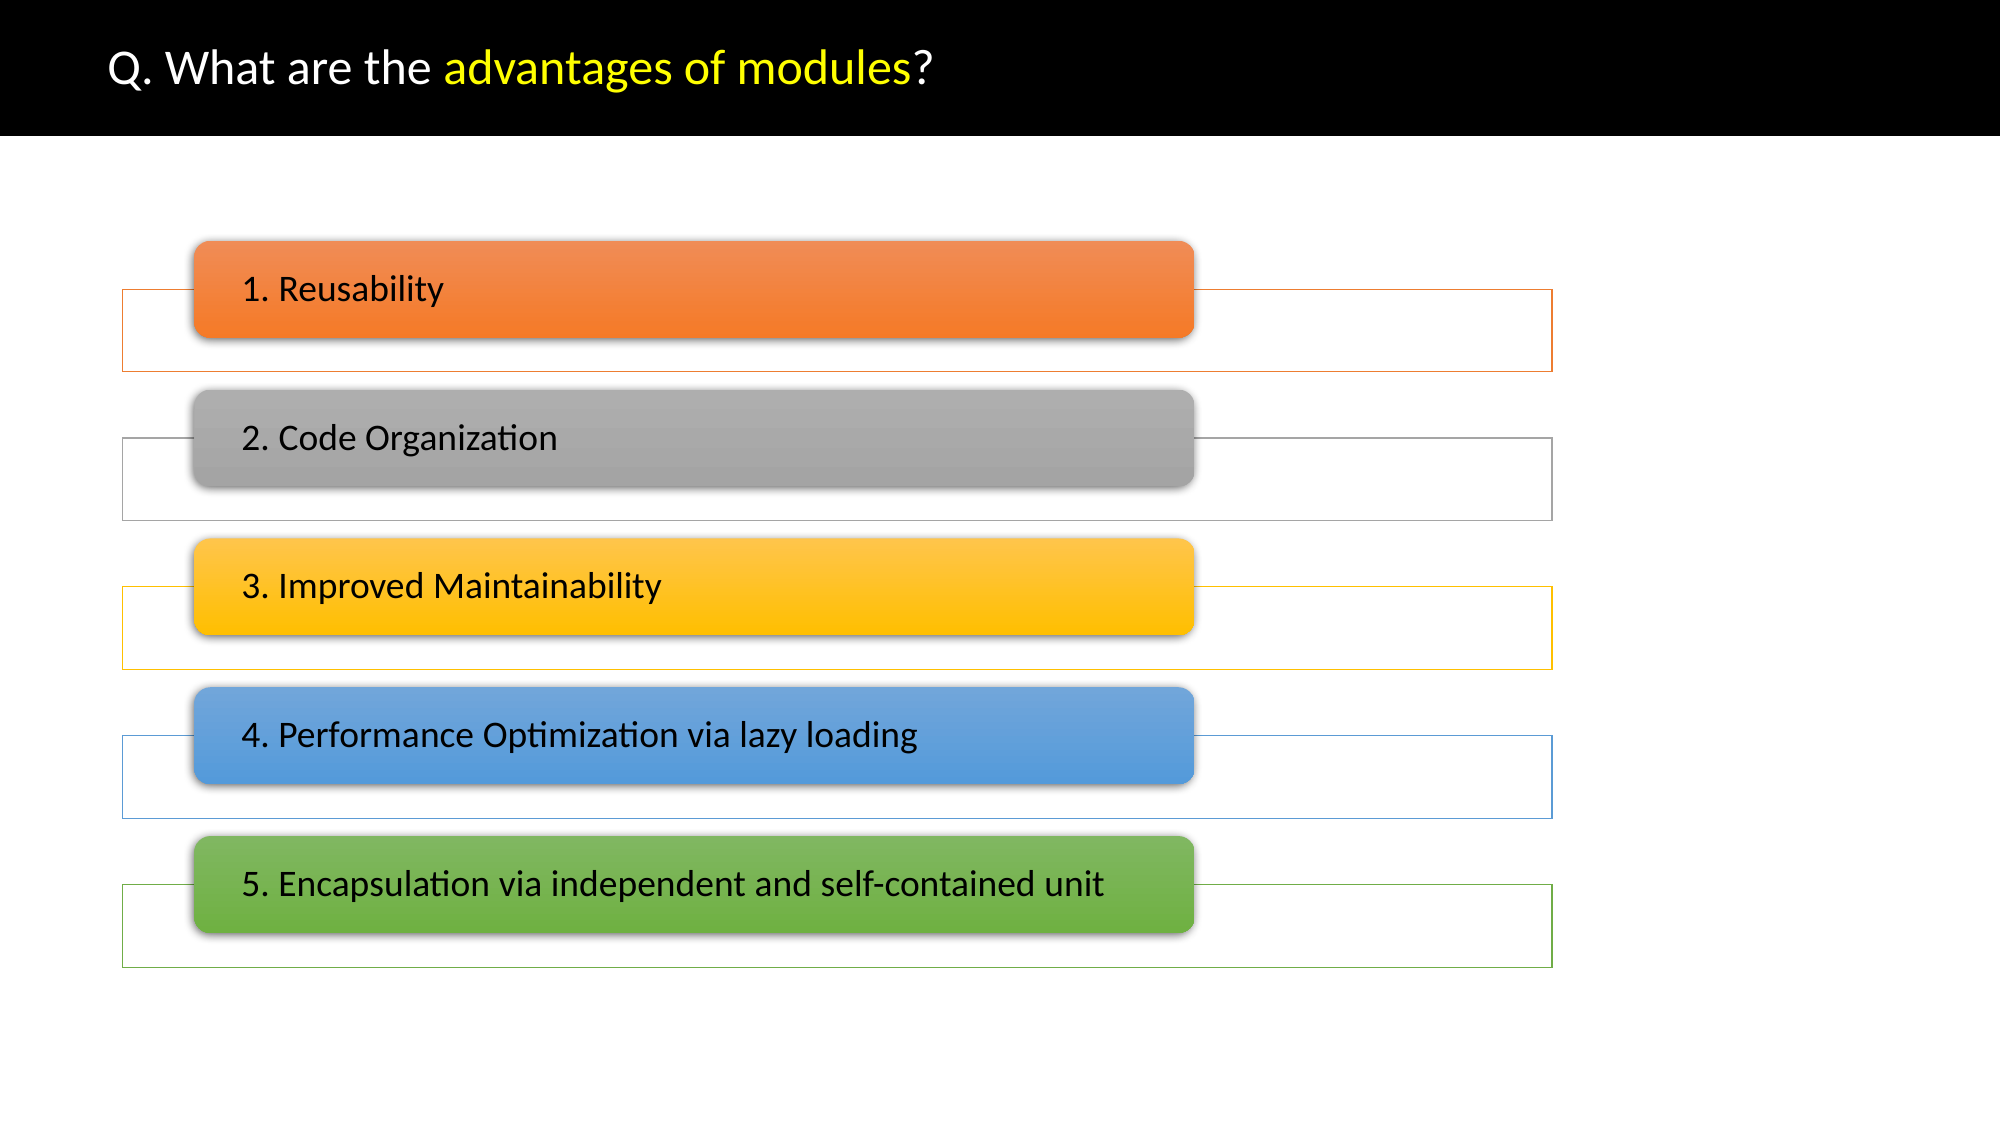

# Q. What are the advantages of modules?
1. Reusability
2. Code Organization
3. Improved Maintainability
4. Performance Optimization via lazy loading
5. Encapsulation via independent and self-contained unit